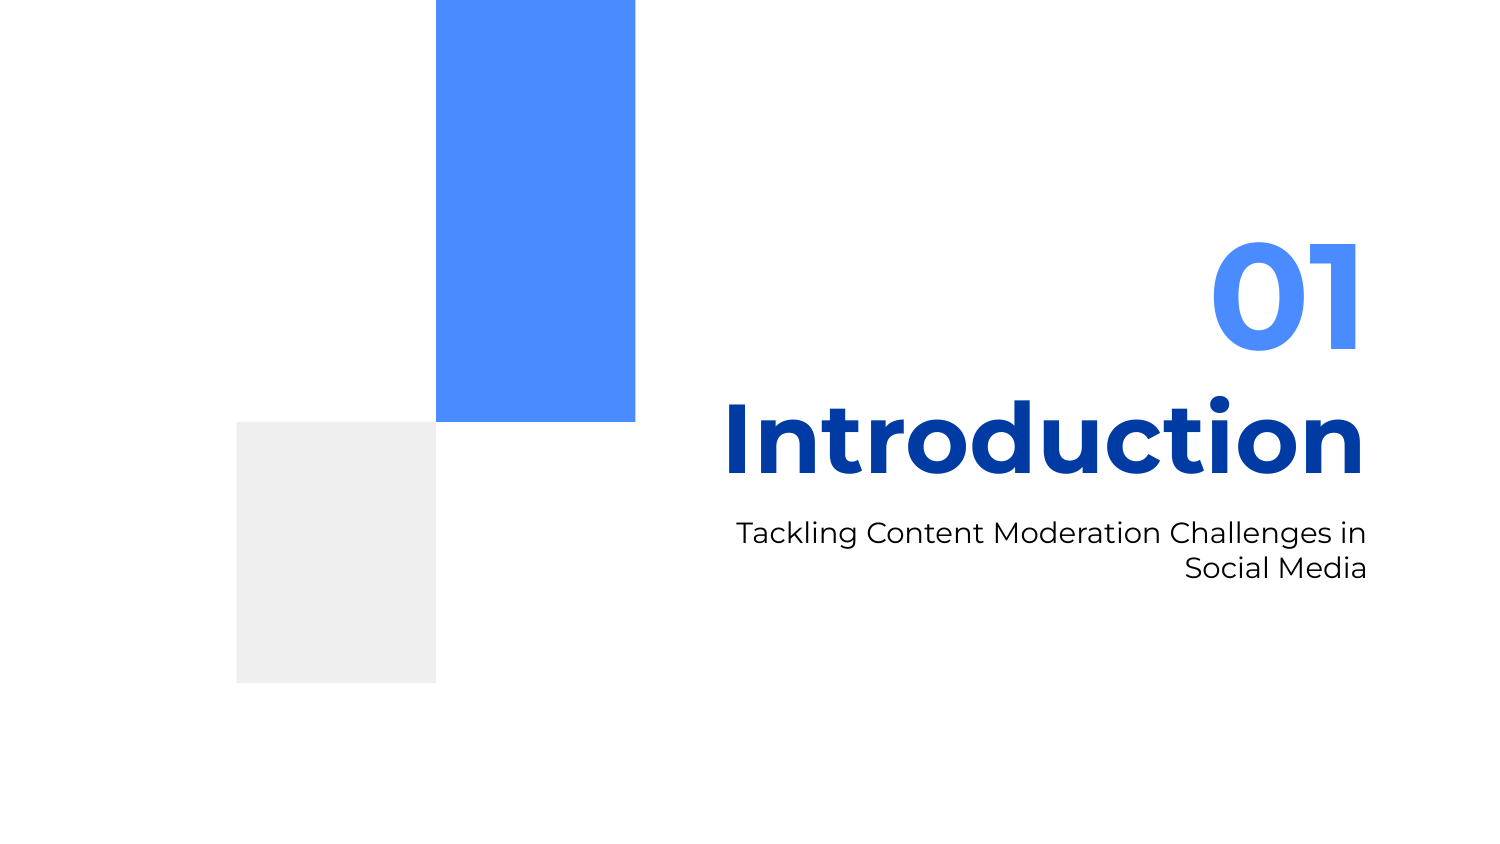

01
# Introduction
Tackling Content Moderation Challenges in Social Media